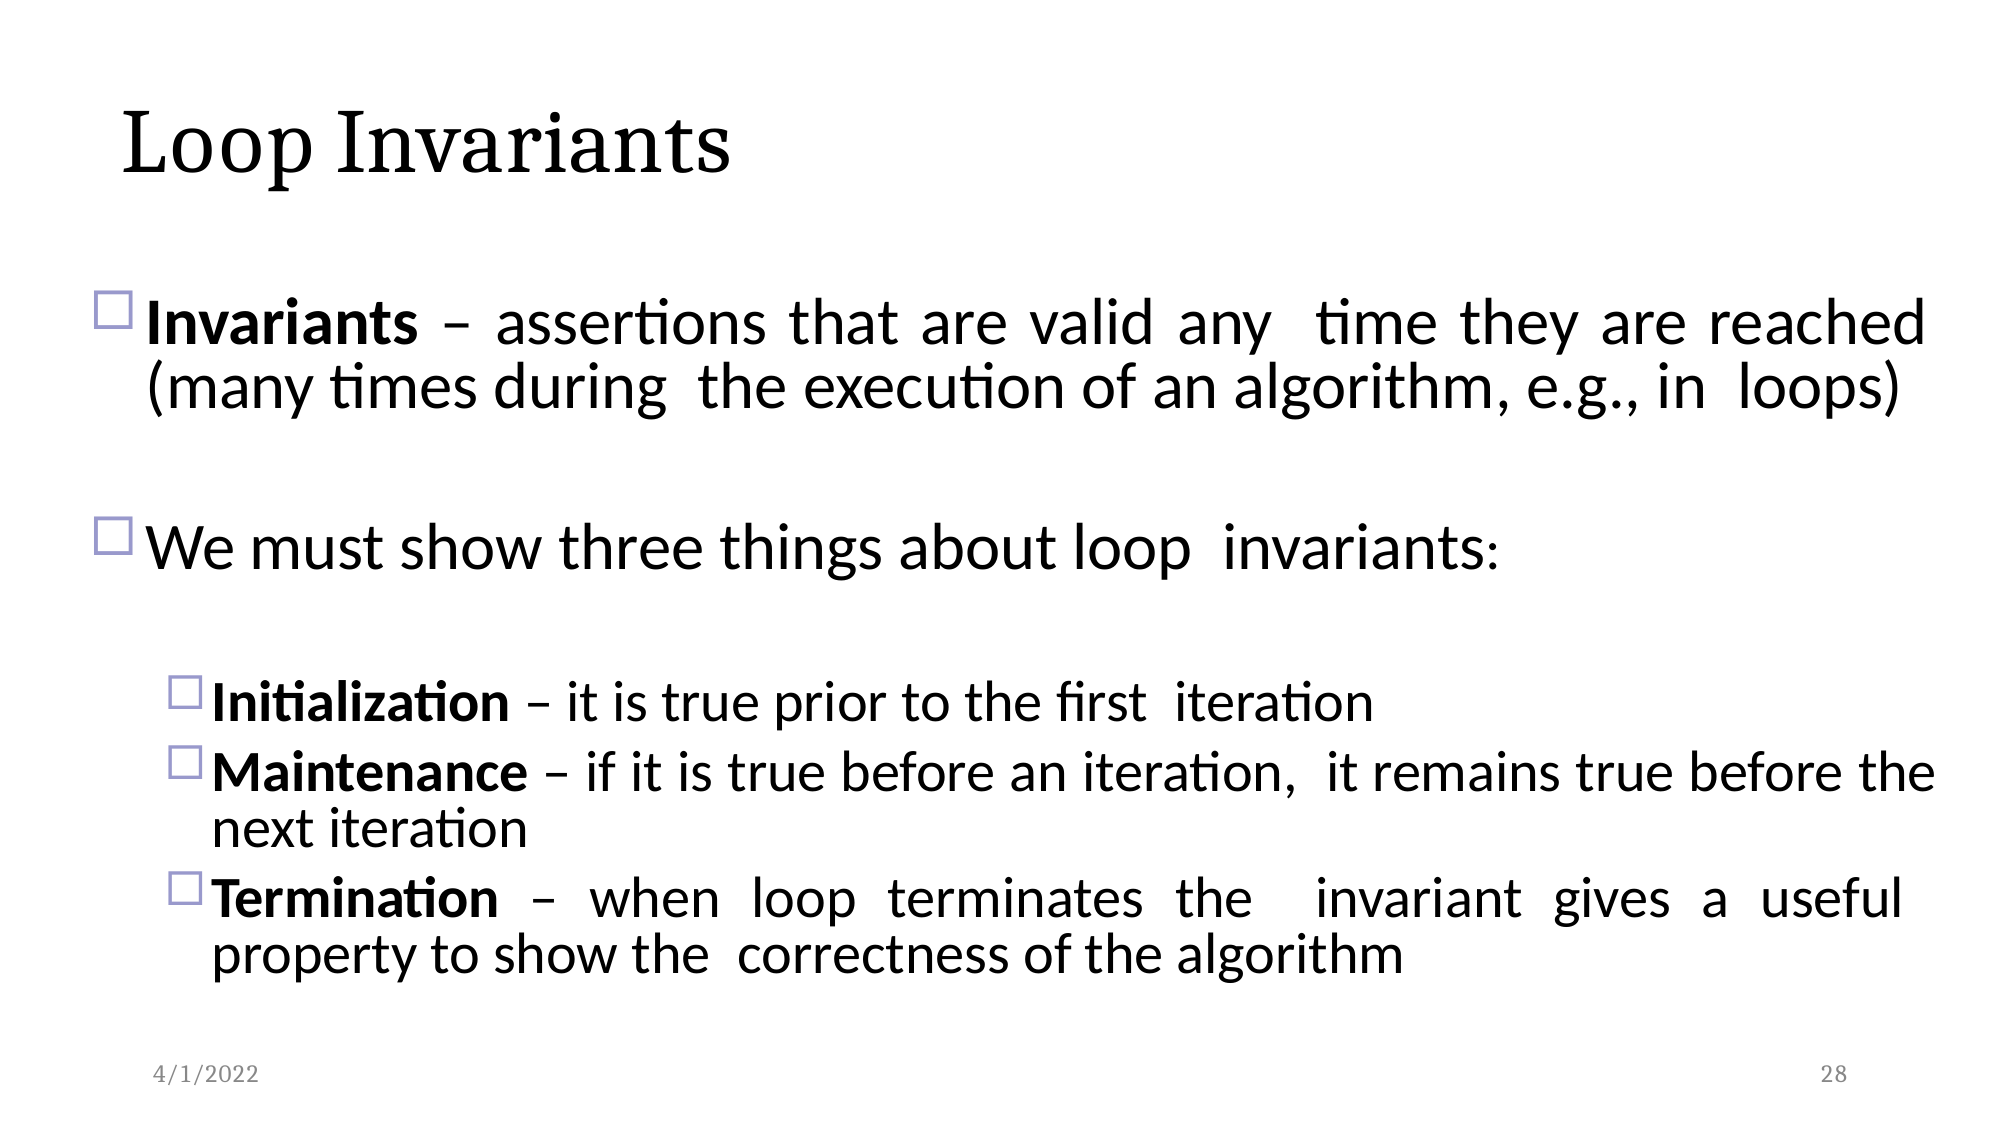

# Loop Invariants
Invariants – assertions that are valid any  time they are reached (many times during  the execution of an algorithm, e.g., in  loops)

We must show three things about loop  invariants:

Initialization – it is true prior to the first  iteration
Maintenance – if it is true before an iteration,  it remains true before the next iteration
Termination – when loop terminates the  invariant gives a useful property to show the  correctness of the algorithm
4/1/2022
28